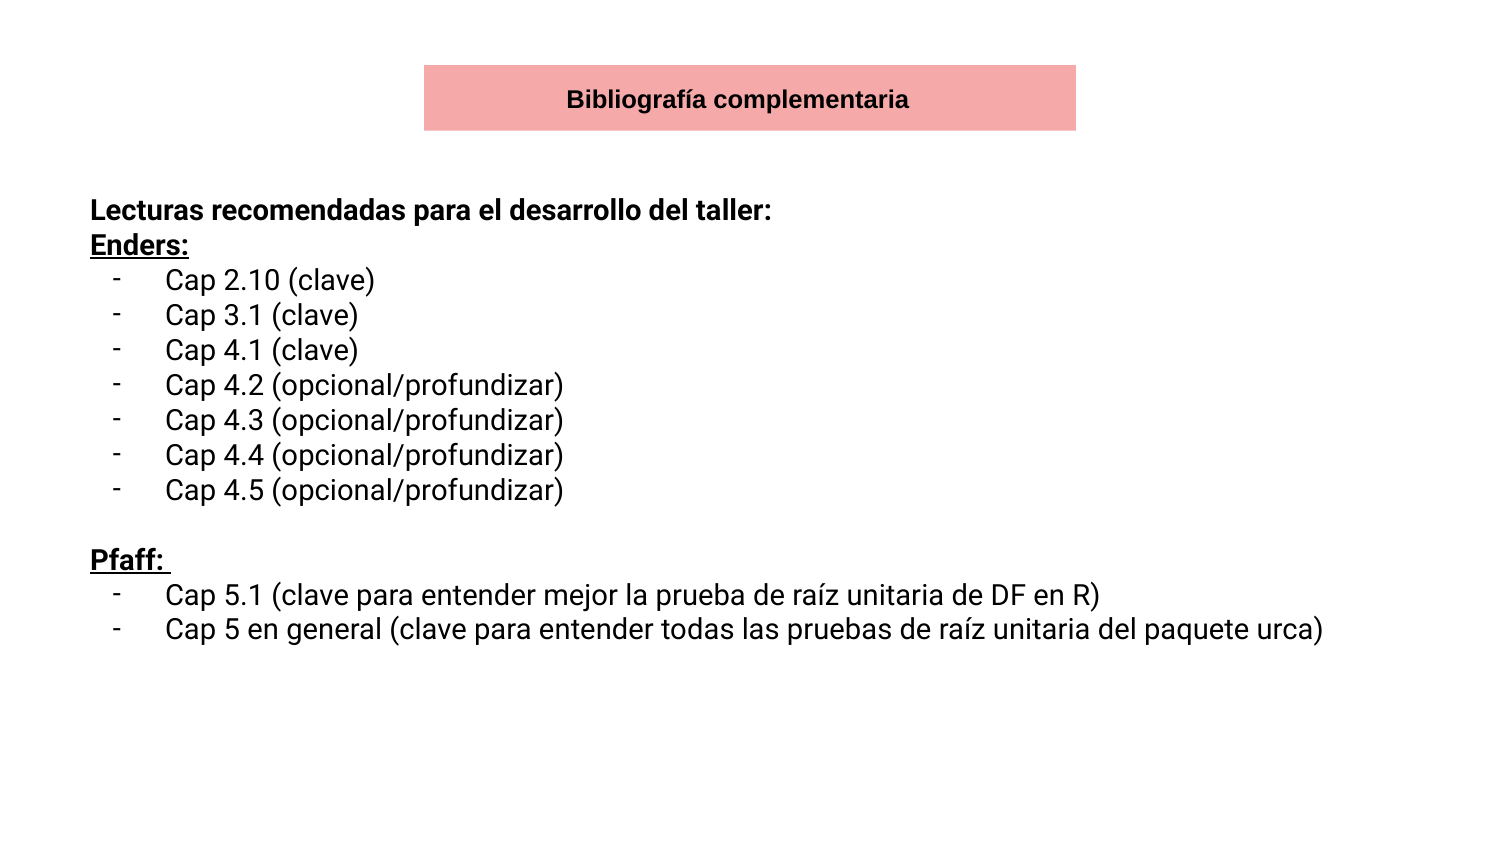

# Bibliografía complementaria
Lecturas recomendadas para el desarrollo del taller:
Enders:
Cap 2.10 (clave)
Cap 3.1 (clave)
Cap 4.1 (clave)
Cap 4.2 (opcional/profundizar)
Cap 4.3 (opcional/profundizar)
Cap 4.4 (opcional/profundizar)
Cap 4.5 (opcional/profundizar)

Pfaff:
Cap 5.1 (clave para entender mejor la prueba de raíz unitaria de DF en R)
Cap 5 en general (clave para entender todas las pruebas de raíz unitaria del paquete urca)